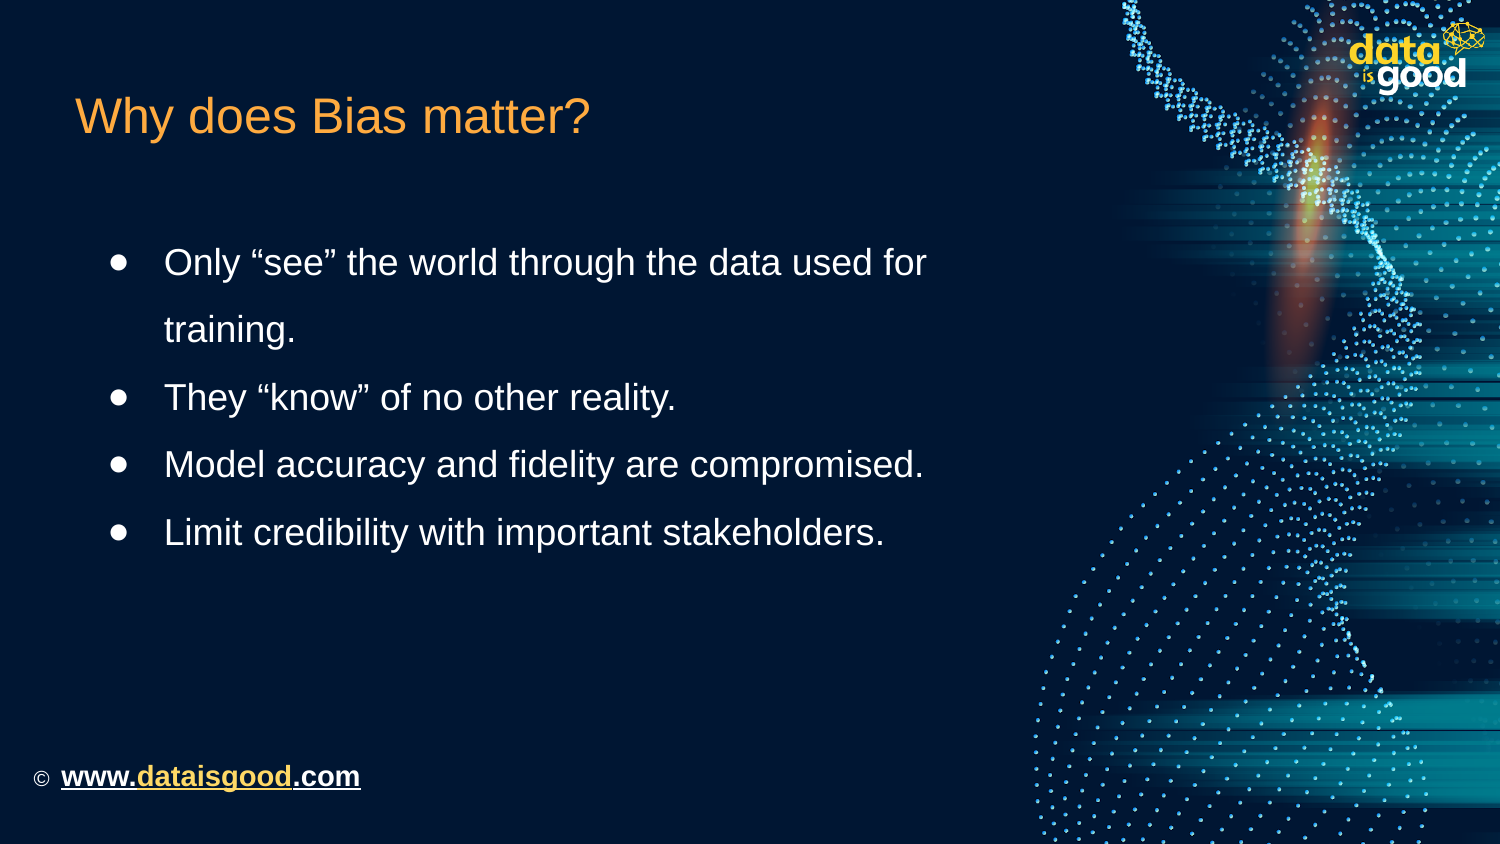

# Why does Bias matter?
Only “see” the world through the data used for training.
They “know” of no other reality.
Model accuracy and fidelity are compromised.
Limit credibility with important stakeholders.